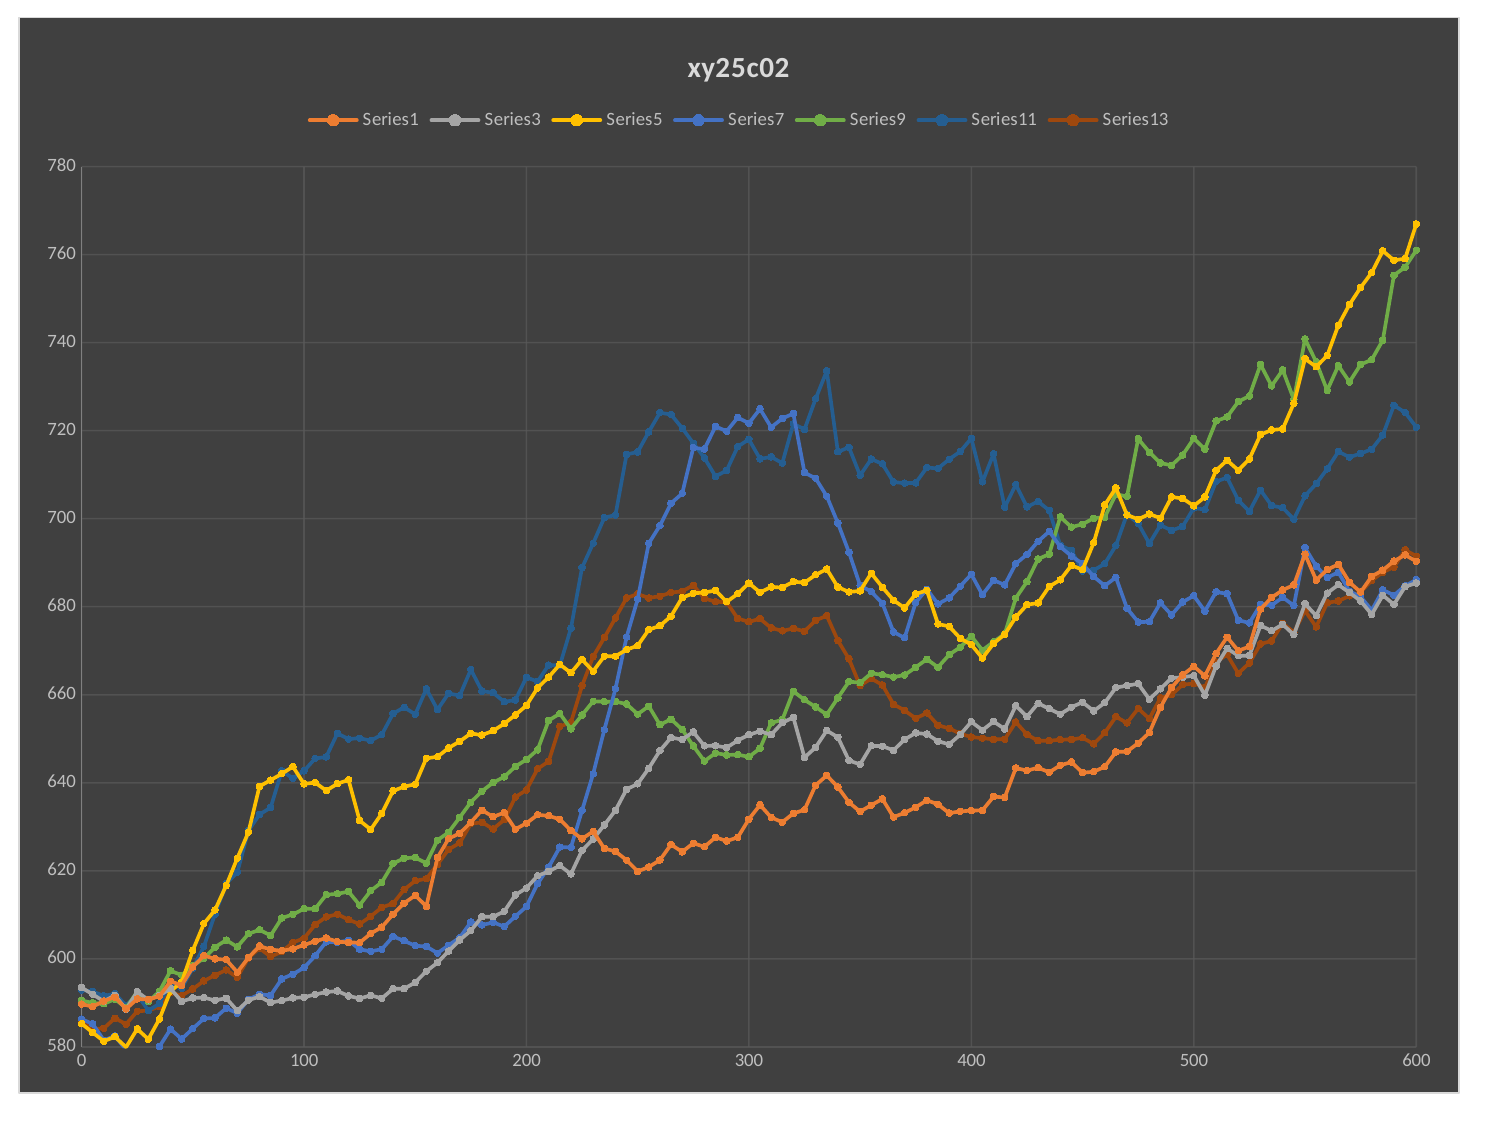

### Chart: xy25c02

| Category |  |  |  |  |  |  |  |
|---|---|---|---|---|---|---|---|
#